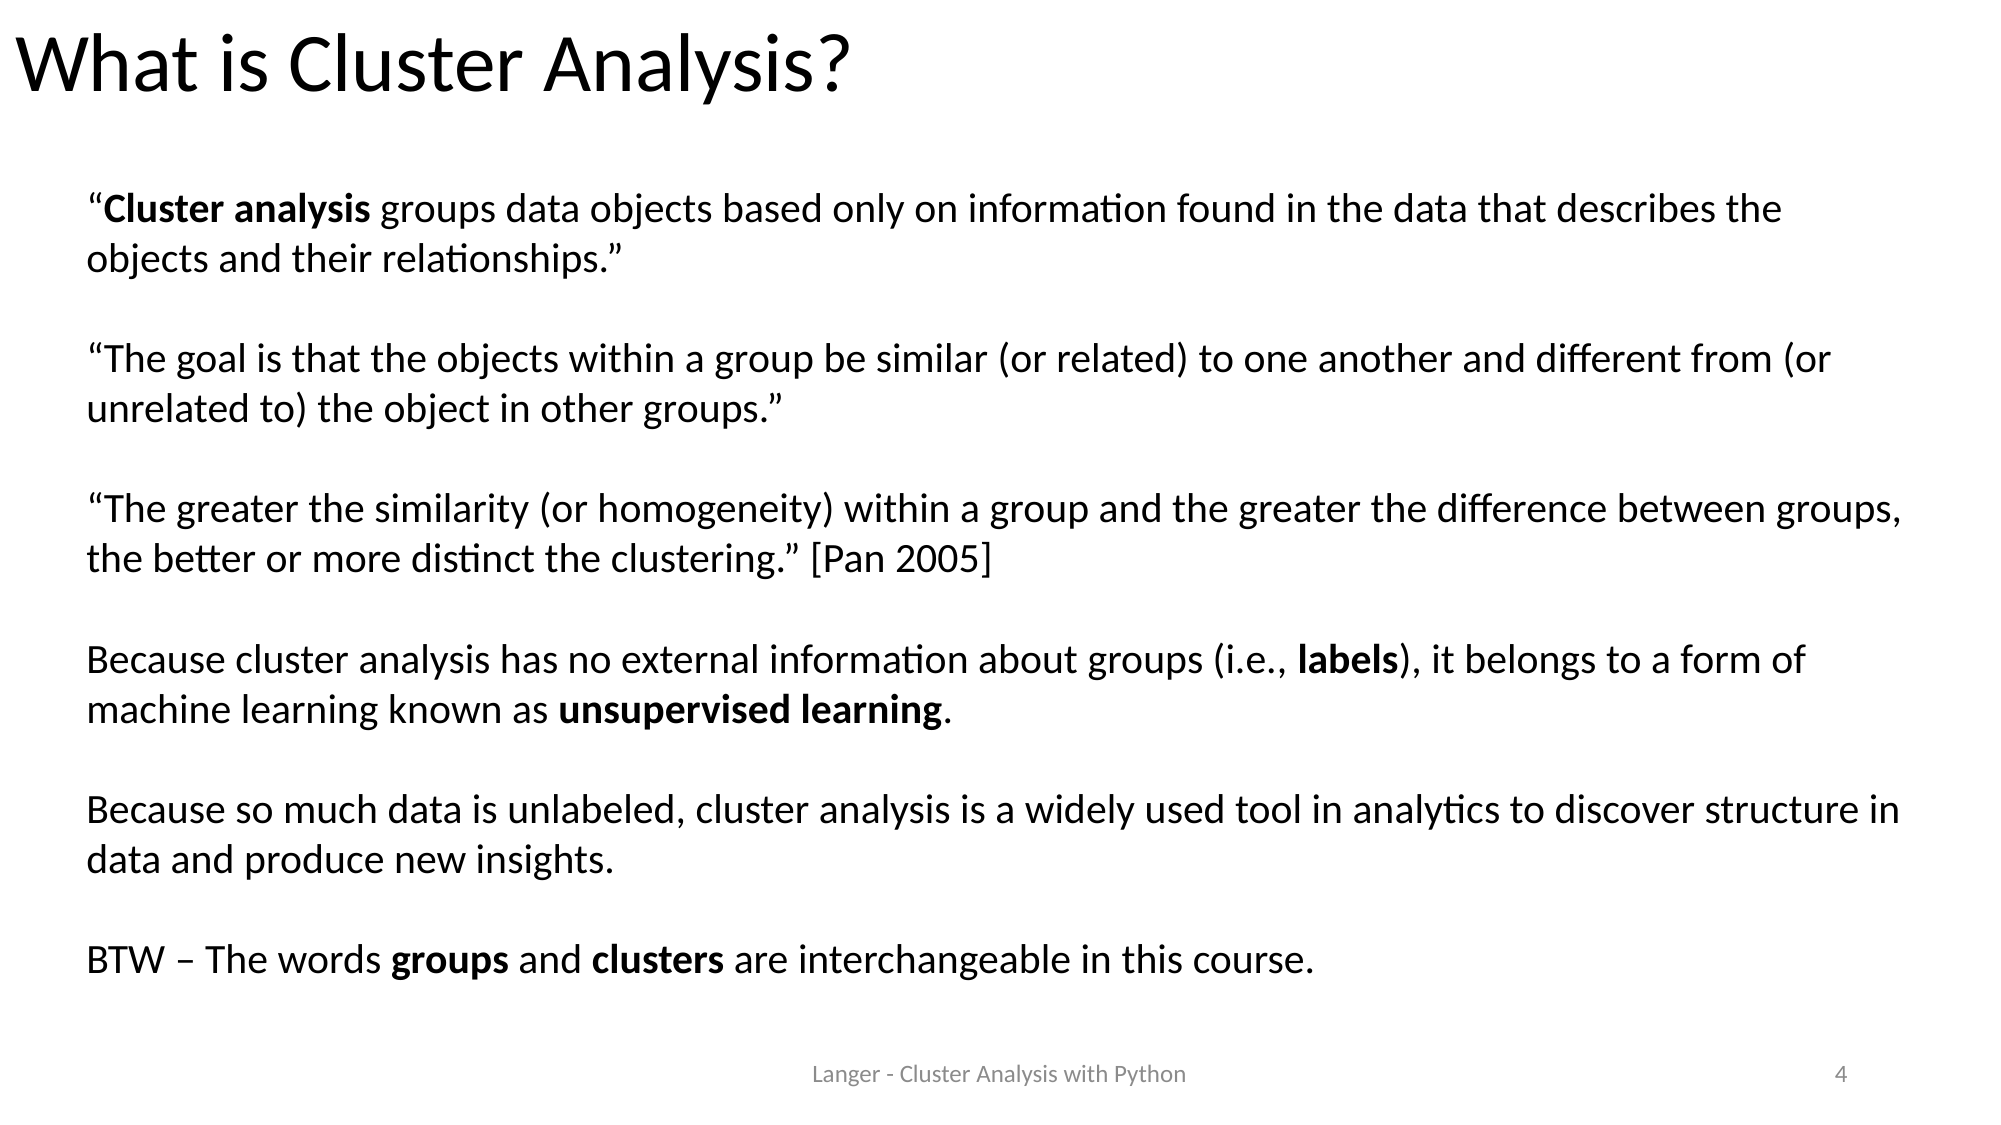

# What is Cluster Analysis?
“Cluster analysis groups data objects based only on information found in the data that describes the objects and their relationships.”

“The goal is that the objects within a group be similar (or related) to one another and different from (or unrelated to) the object in other groups.”

“The greater the similarity (or homogeneity) within a group and the greater the difference between groups, the better or more distinct the clustering.” [Pan 2005]

Because cluster analysis has no external information about groups (i.e., labels), it belongs to a form of machine learning known as unsupervised learning.

Because so much data is unlabeled, cluster analysis is a widely used tool in analytics to discover structure in data and produce new insights.

BTW – The words groups and clusters are interchangeable in this course.
Langer - Cluster Analysis with Python
4